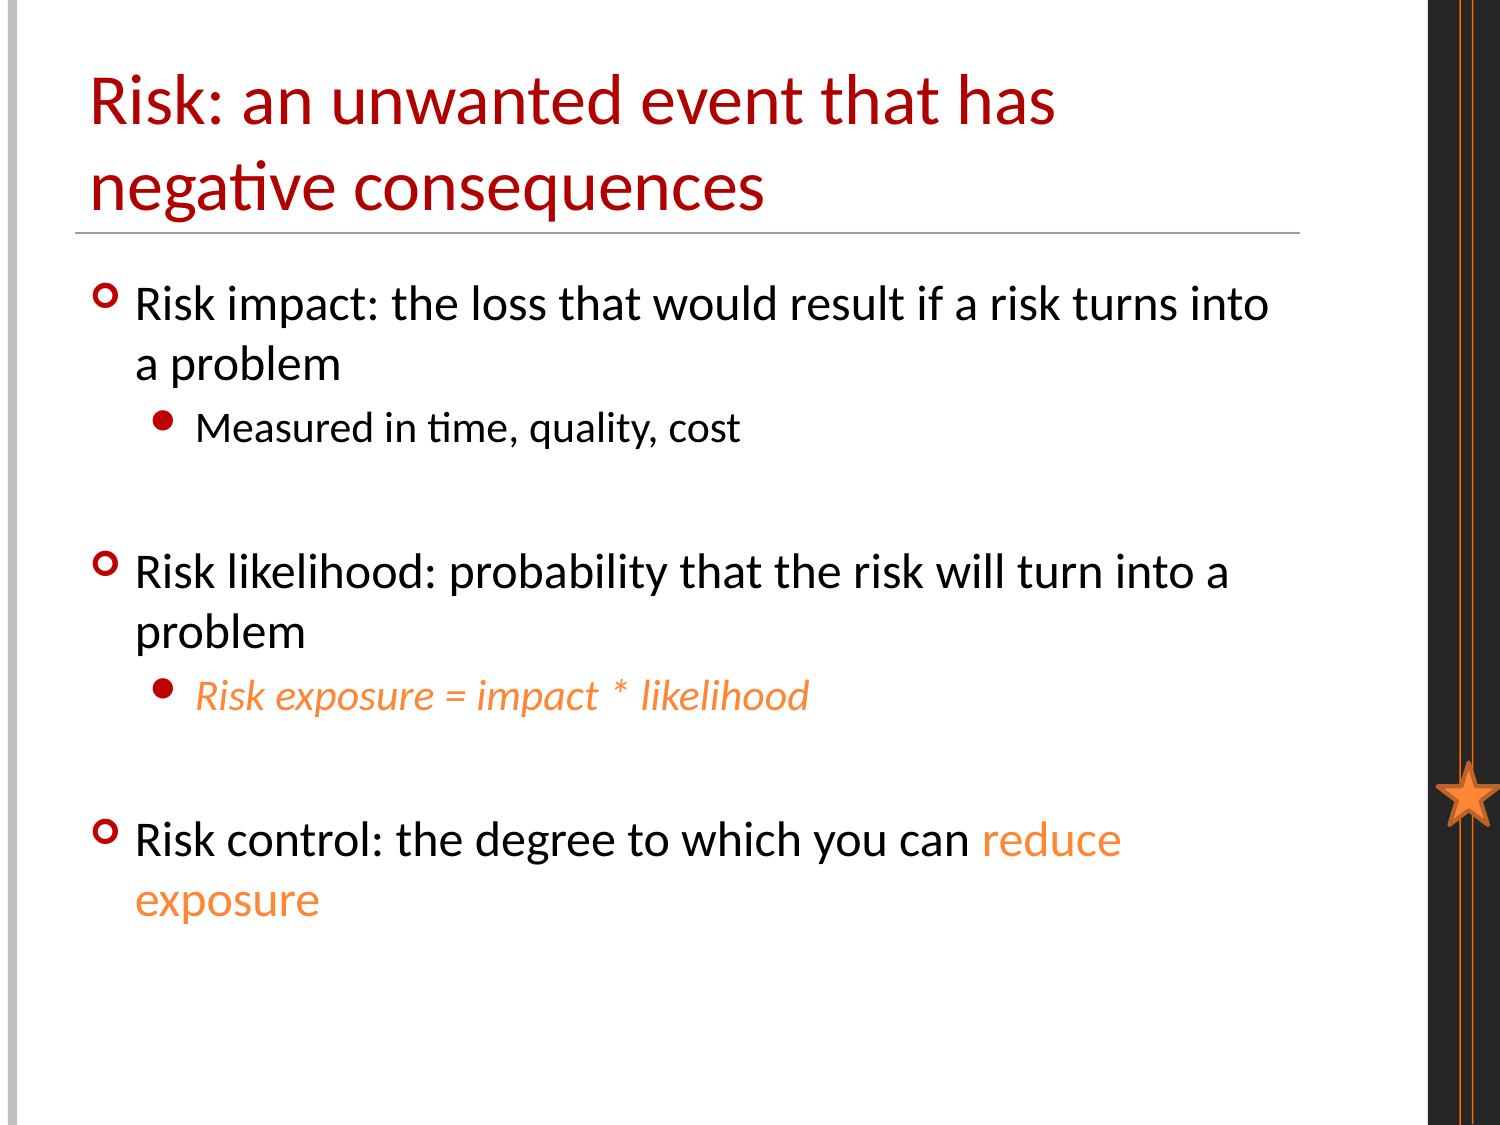

# Risk: an unwanted event that has negative consequences
Risk impact: the loss that would result if a risk turns into a problem
Measured in time, quality, cost

Risk likelihood: probability that the risk will turn into a problem
Risk exposure = impact * likelihood

Risk control: the degree to which you can reduce exposure